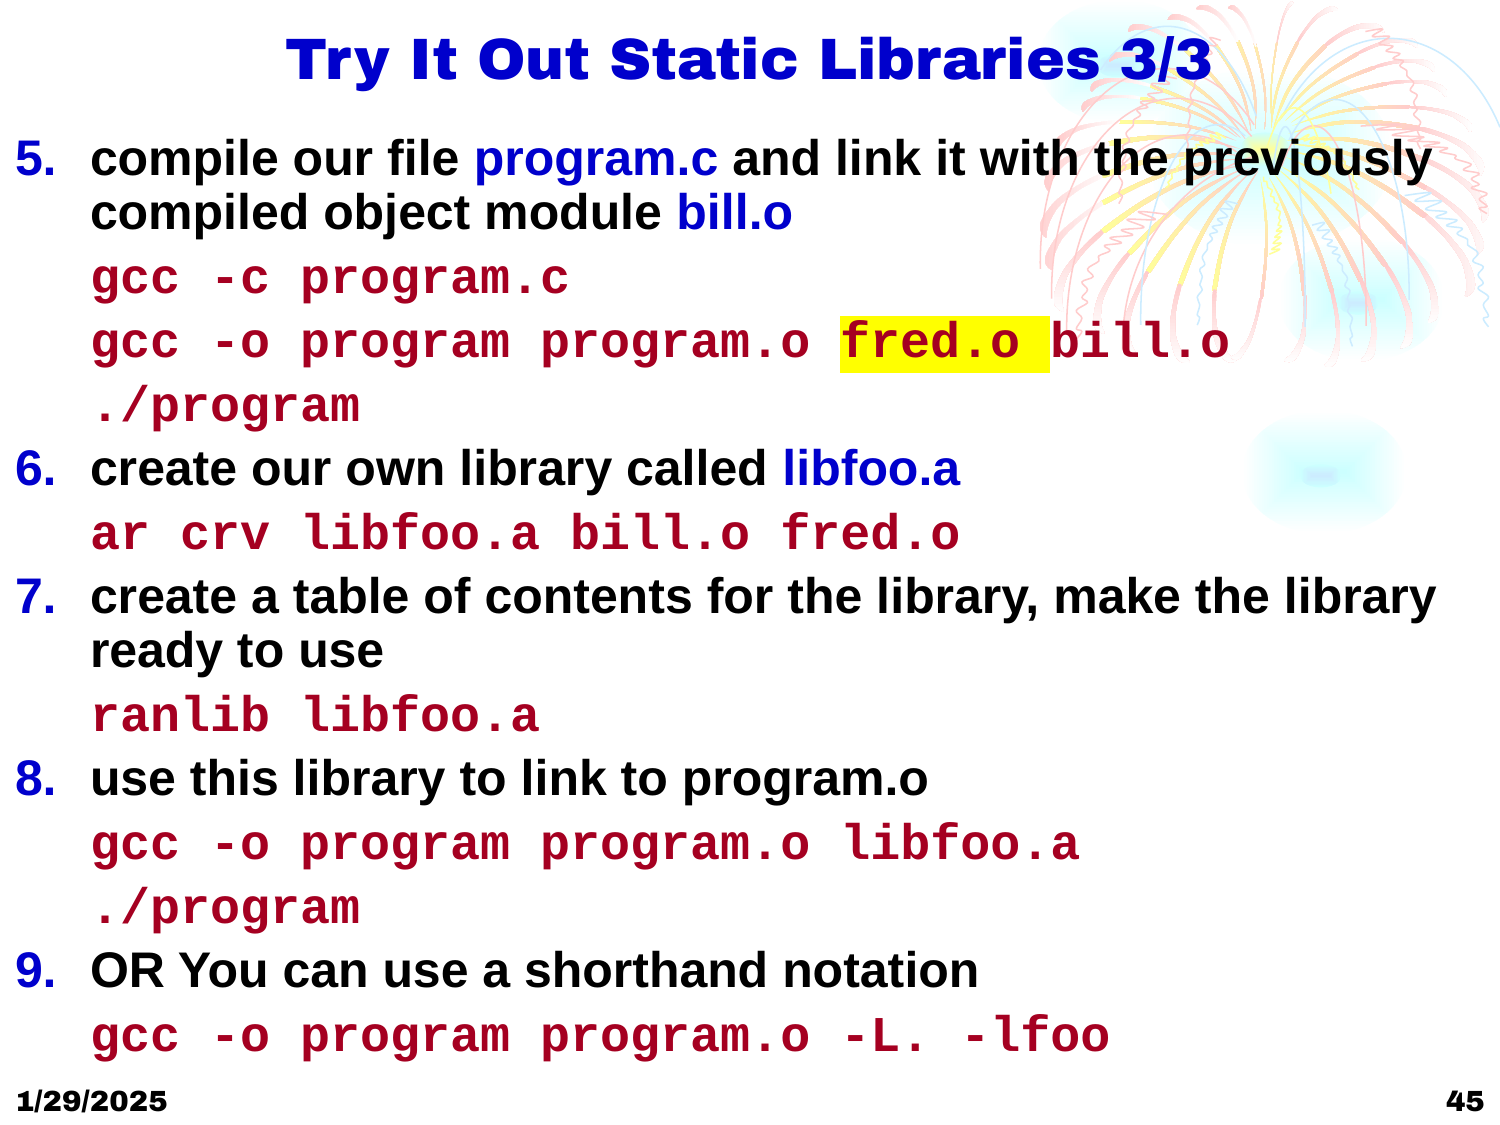

# Try It Out Static Libraries 3/3
compile our file program.c and link it with the previously compiled object module bill.o
	gcc -c program.c
	gcc -o program program.o fred.o bill.o
	./program
create our own library called libfoo.a
	ar crv libfoo.a bill.o fred.o
create a table of contents for the library, make the library ready to use
	ranlib libfoo.a
use this library to link to program.o
	gcc -o program program.o libfoo.a
	./program
OR You can use a shorthand notation
	gcc -o program program.o -L. -lfoo
1/29/2025
45